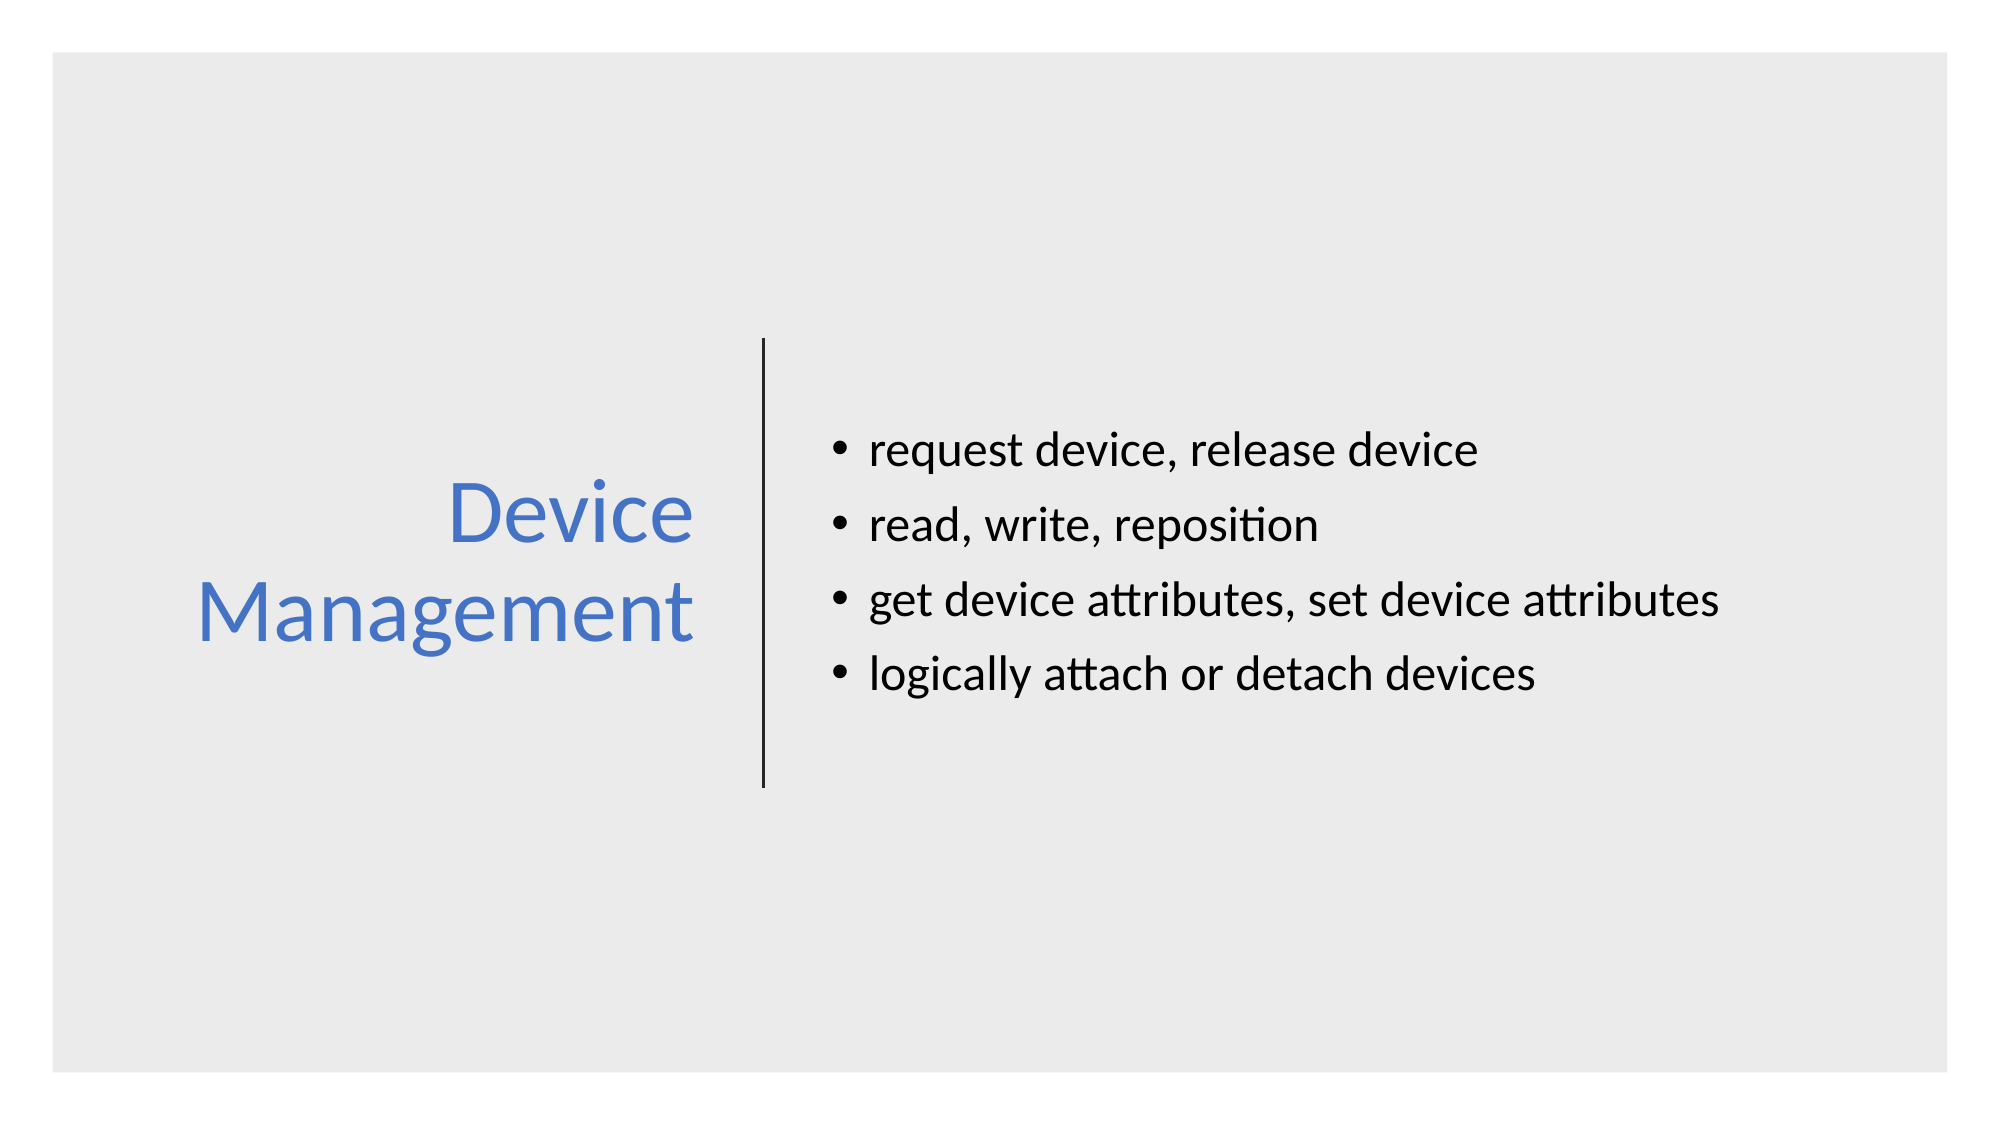

# Device Management
request device, release device
read, write, reposition
get device attributes, set device attributes
logically attach or detach devices